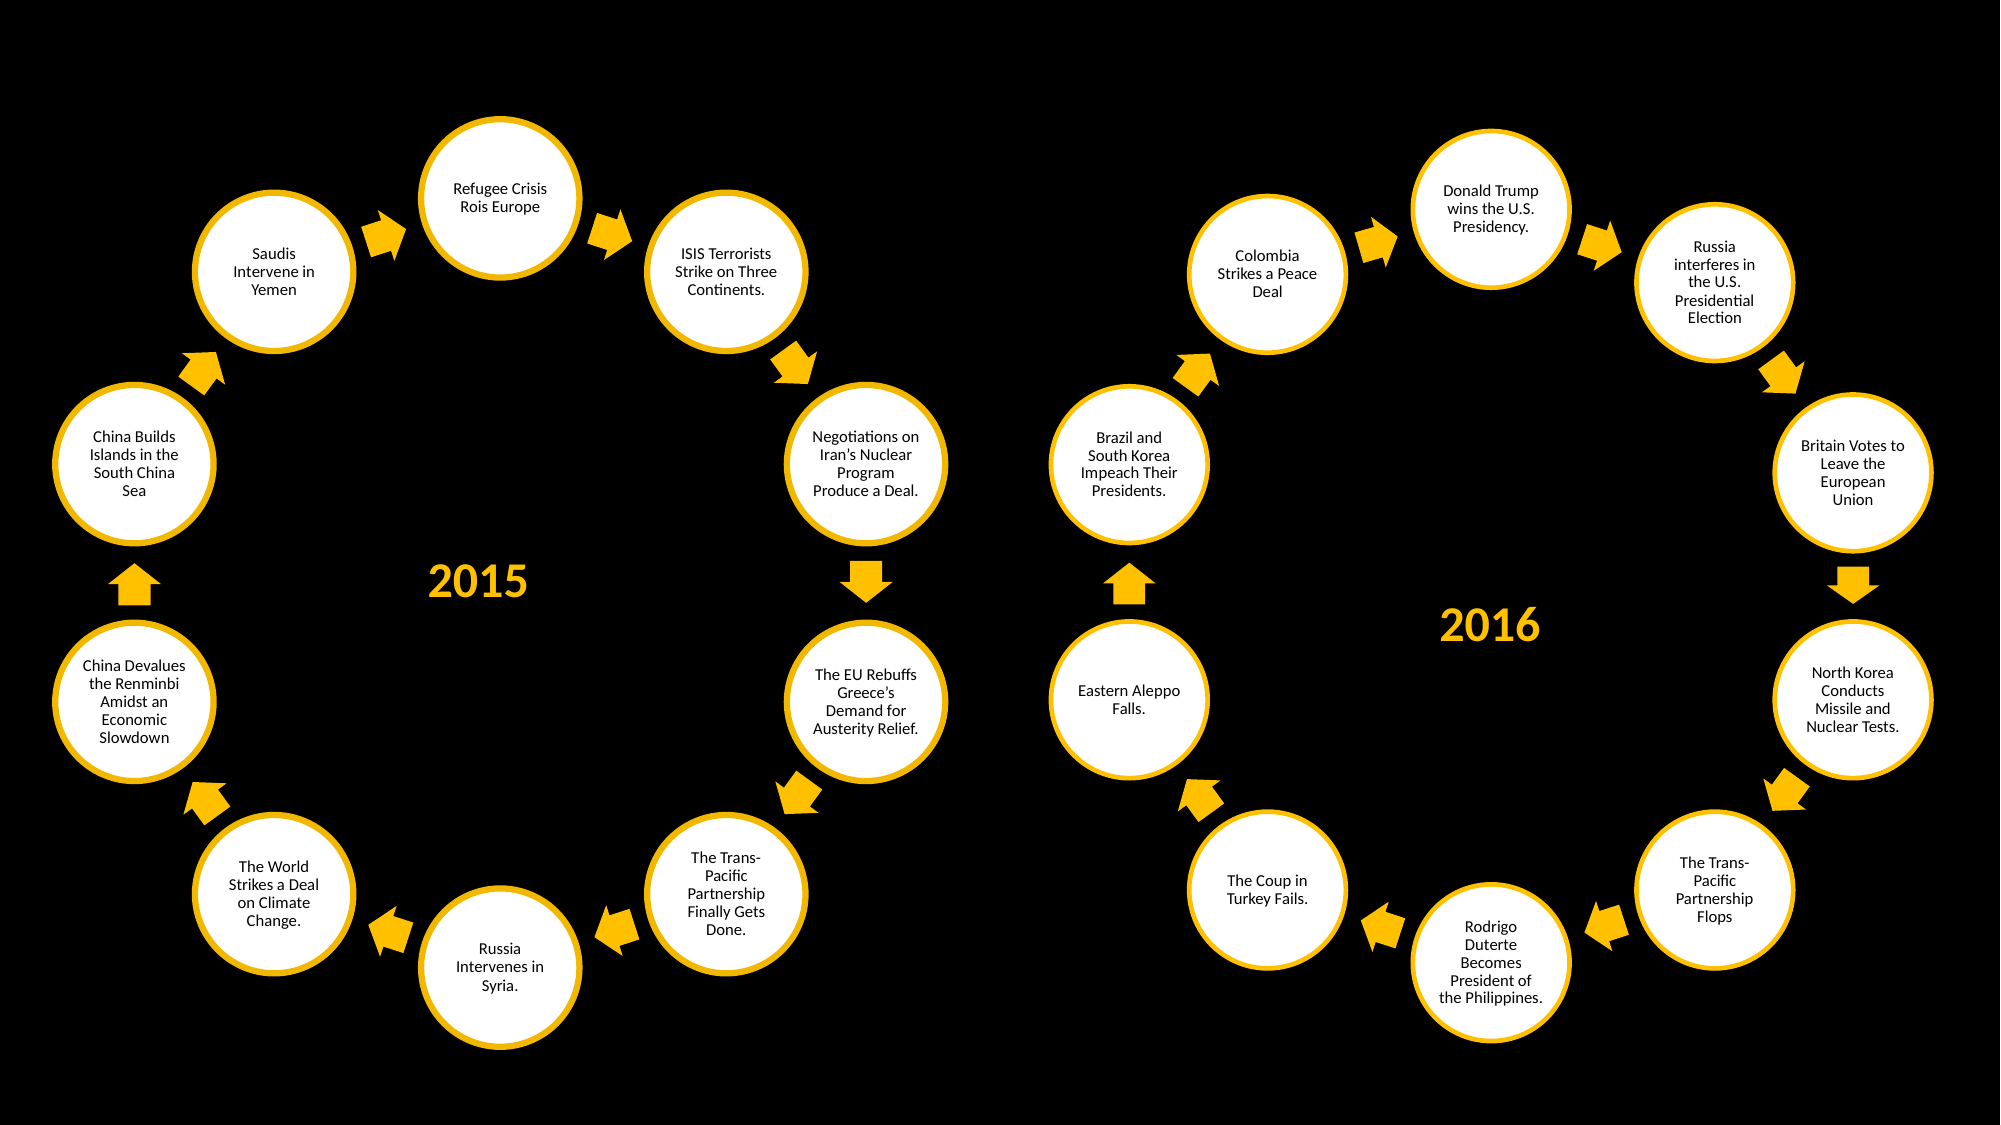

Refugee Crisis Rois Europe

ISIS Terrorists Strike on Three Continents.

Negotiations on Iran’s Nuclear Program Produce a Deal.

The EU Rebuffs Greece’s Demand for Austerity Relief.

The Trans-Pacific Partnership Finally Gets Done.

Russia Intervenes in Syria.

The World Strikes a Deal on Climate Change.

China Devalues the Renminbi Amidst an Economic Slowdown

China Builds Islands in the South China Sea

Saudis Intervene in Yemen

Donald Trump wins the U.S. Presidency.

Russia interferes in the U.S. Presidential Election

Britain Votes to Leave the European Union

North Korea Conducts Missile and Nuclear Tests.

The Trans-Pacific Partnership Flops

Rodrigo Duterte Becomes President of the Philippines.

The Coup in Turkey Fails.

Eastern Aleppo Falls.

Brazil and South Korea Impeach Their Presidents.

Colombia Strikes a Peace Deal

2015
2016